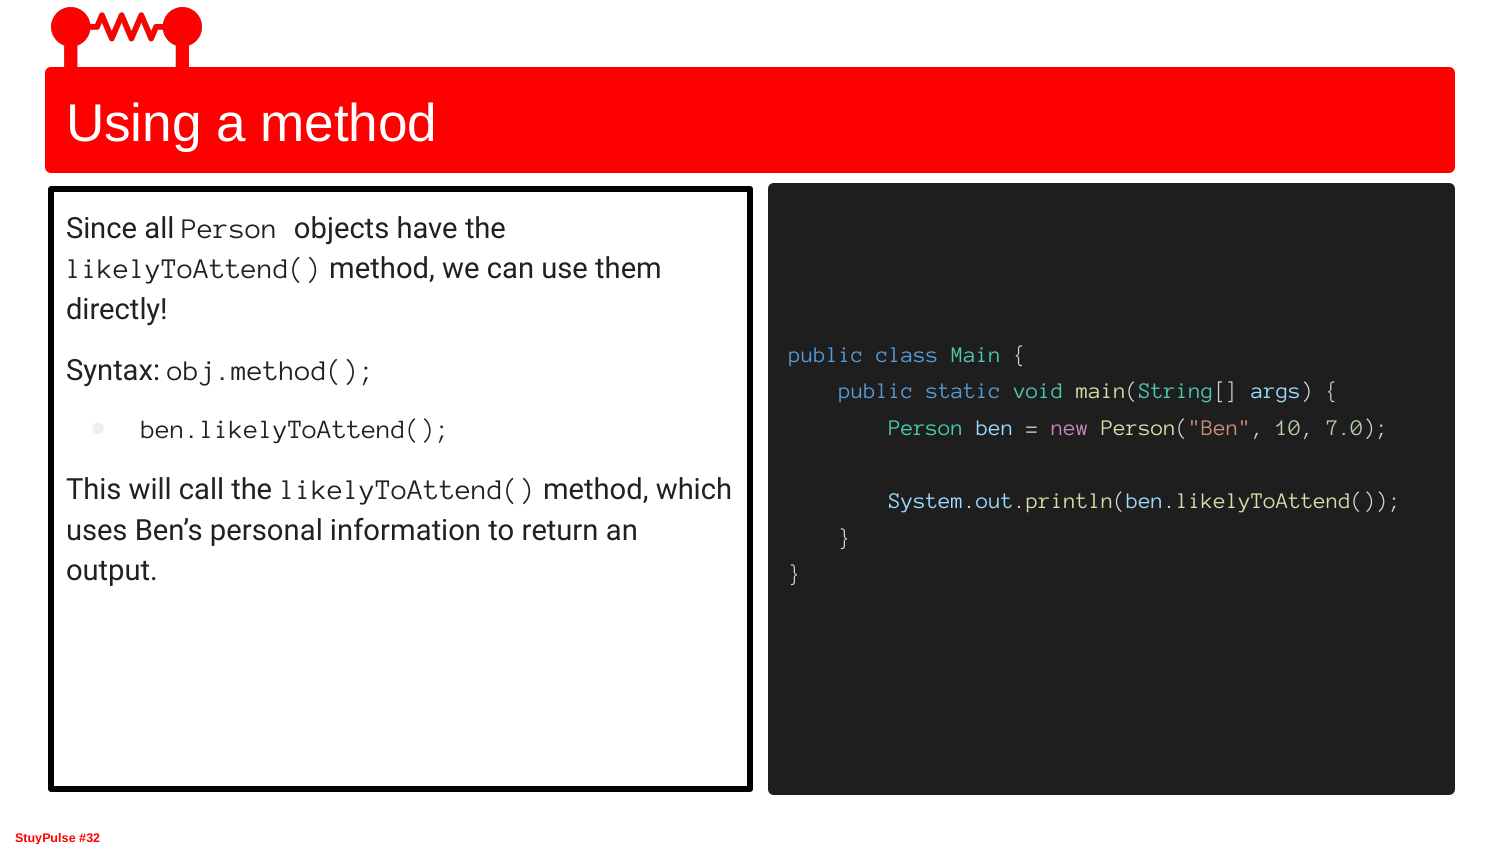

# Using a method
Since all Person objects have the likelyToAttend() method, we can use them directly!
Syntax: obj.method();
ben.likelyToAttend();
This will call the likelyToAttend() method, which uses Ben’s personal information to return an output.
public class Main {
    public static void main(String[] args) {
        Person ben = new Person("Ben", 10, 7.0);

        System.out.println(ben.likelyToAttend());
    }
}